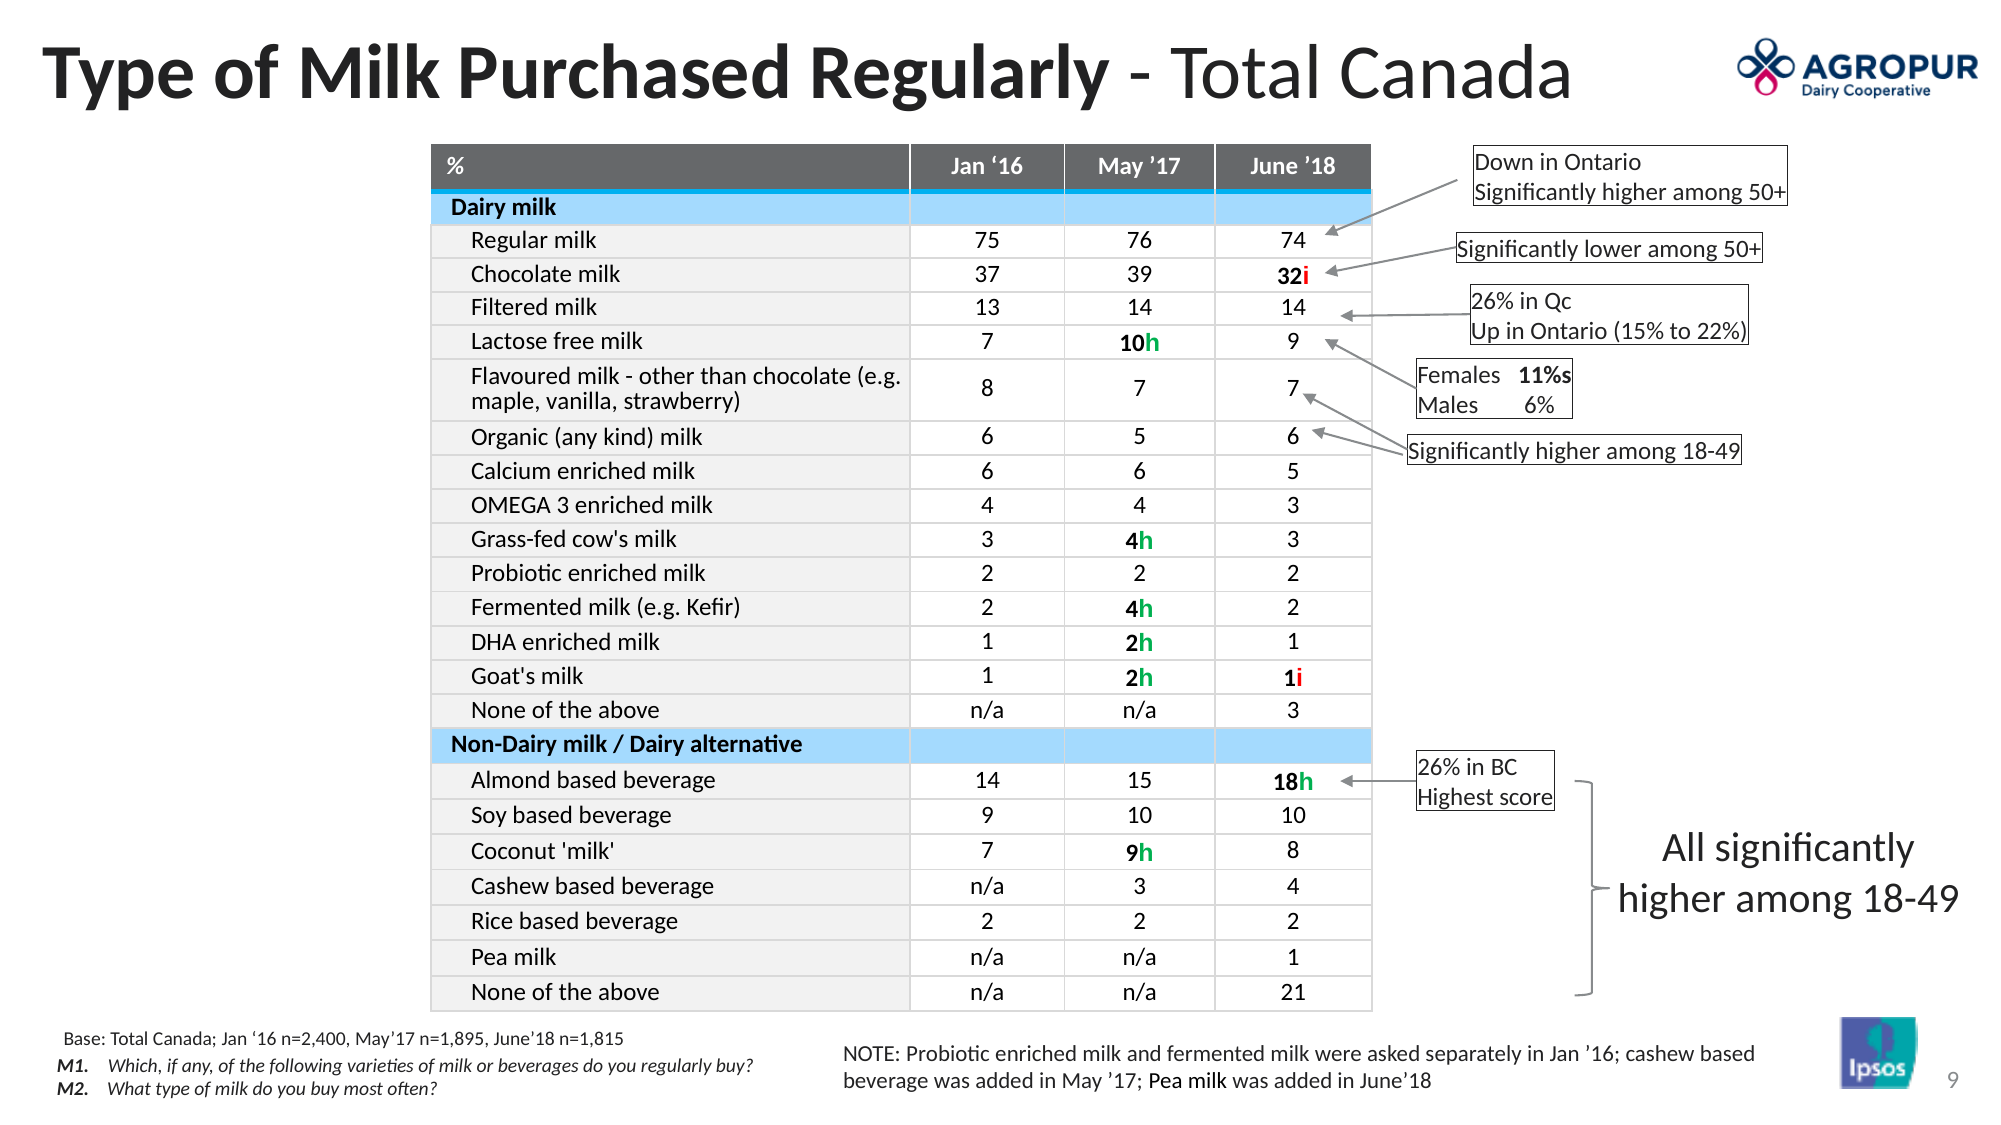

# Type of Milk Purchased Regularly - Total Canada
| % | Jan ‘16 | May ’17 | June ’18 |
| --- | --- | --- | --- |
| Dairy milk |  |  |  |
| Regular milk | 75 | 76 | 74 |
| Chocolate milk | 37 | 39 | 32i |
| Filtered milk | 13 | 14 | 14 |
| Lactose free milk | 7 | 10h | 9 |
| Flavoured milk - other than chocolate (e.g. maple, vanilla, strawberry) | 8 | 7 | 7 |
| Organic (any kind) milk | 6 | 5 | 6 |
| Calcium enriched milk | 6 | 6 | 5 |
| OMEGA 3 enriched milk | 4 | 4 | 3 |
| Grass-fed cow's milk | 3 | 4h | 3 |
| Probiotic enriched milk | 2 | 2 | 2 |
| Fermented milk (e.g. Kefir) | 2 | 4h | 2 |
| DHA enriched milk | 1 | 2h | 1 |
| Goat's milk | 1 | 2h | 1i |
| None of the above | n/a | n/a | 3 |
| Non-Dairy milk / Dairy alternative |  |  |  |
| Almond based beverage | 14 | 15 | 18h |
| Soy based beverage | 9 | 10 | 10 |
| Coconut 'milk' | 7 | 9h | 8 |
| Cashew based beverage | n/a | 3 | 4 |
| Rice based beverage | 2 | 2 | 2 |
| Pea milk | n/a | n/a | 1 |
| None of the above | n/a | n/a | 21 |
Down in Ontario
Significantly higher among 50+
Significantly lower among 50+
26% in Qc
Up in Ontario (15% to 22%)
Females   11%s
Males        6%
Significantly higher among 18-49
26% in BC
Highest score

All significantly higher among 18-49
Base: Total Canada; Jan ‘16 n=2,400, May’17 n=1,895, June’18 n=1,815
NOTE: Probiotic enriched milk and fermented milk were asked separately in Jan ’16; cashew based beverage was added in May ’17; Pea milk was added in June’18
M1.	 Which, if any, of the following varieties of milk or beverages do you regularly buy?
M2.    What type of milk do you buy most often?